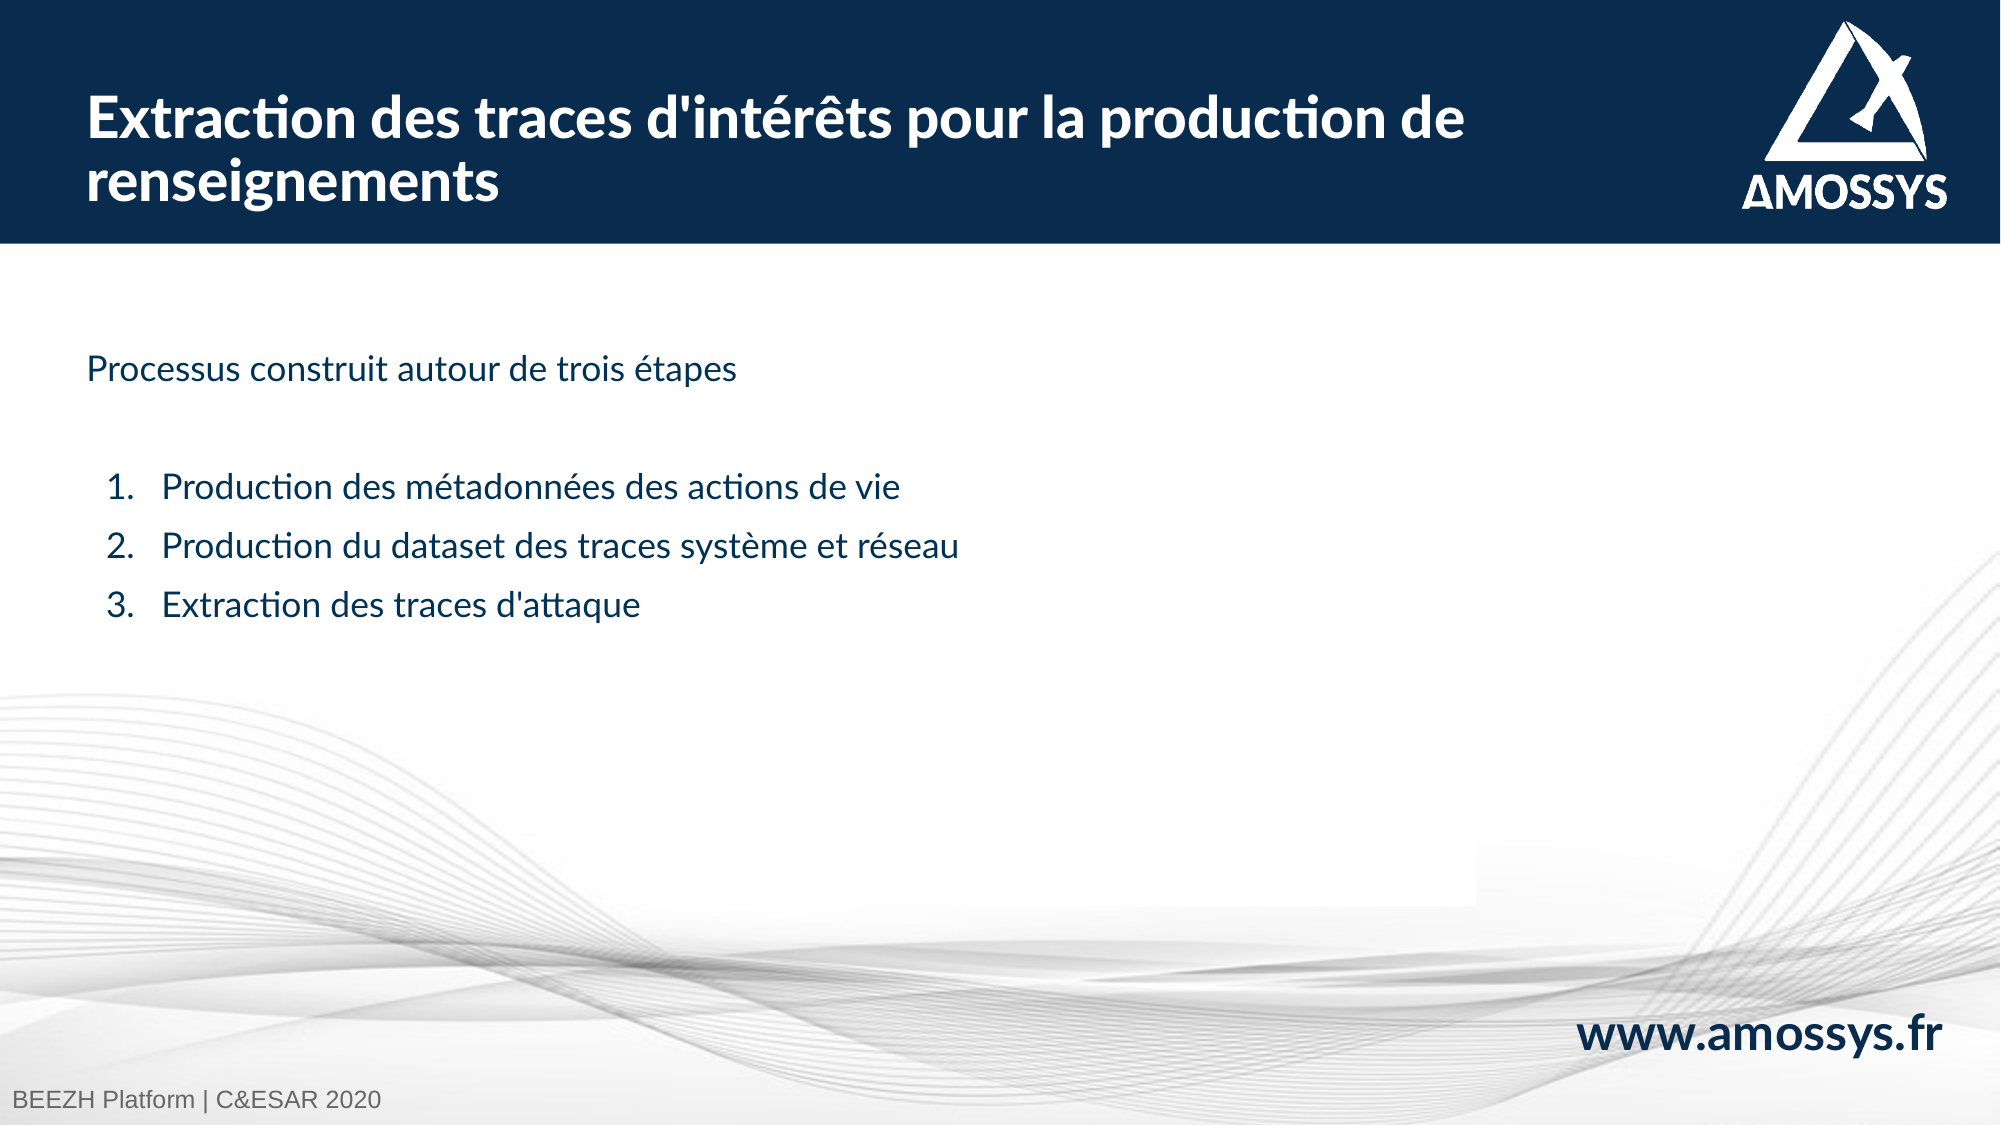

# Extraction des traces d'intérêts pour la production de renseignements
Processus construit autour de trois étapes

Production des métadonnées des actions de vie
Production du dataset des traces système et réseau
Extraction des traces d'attaque